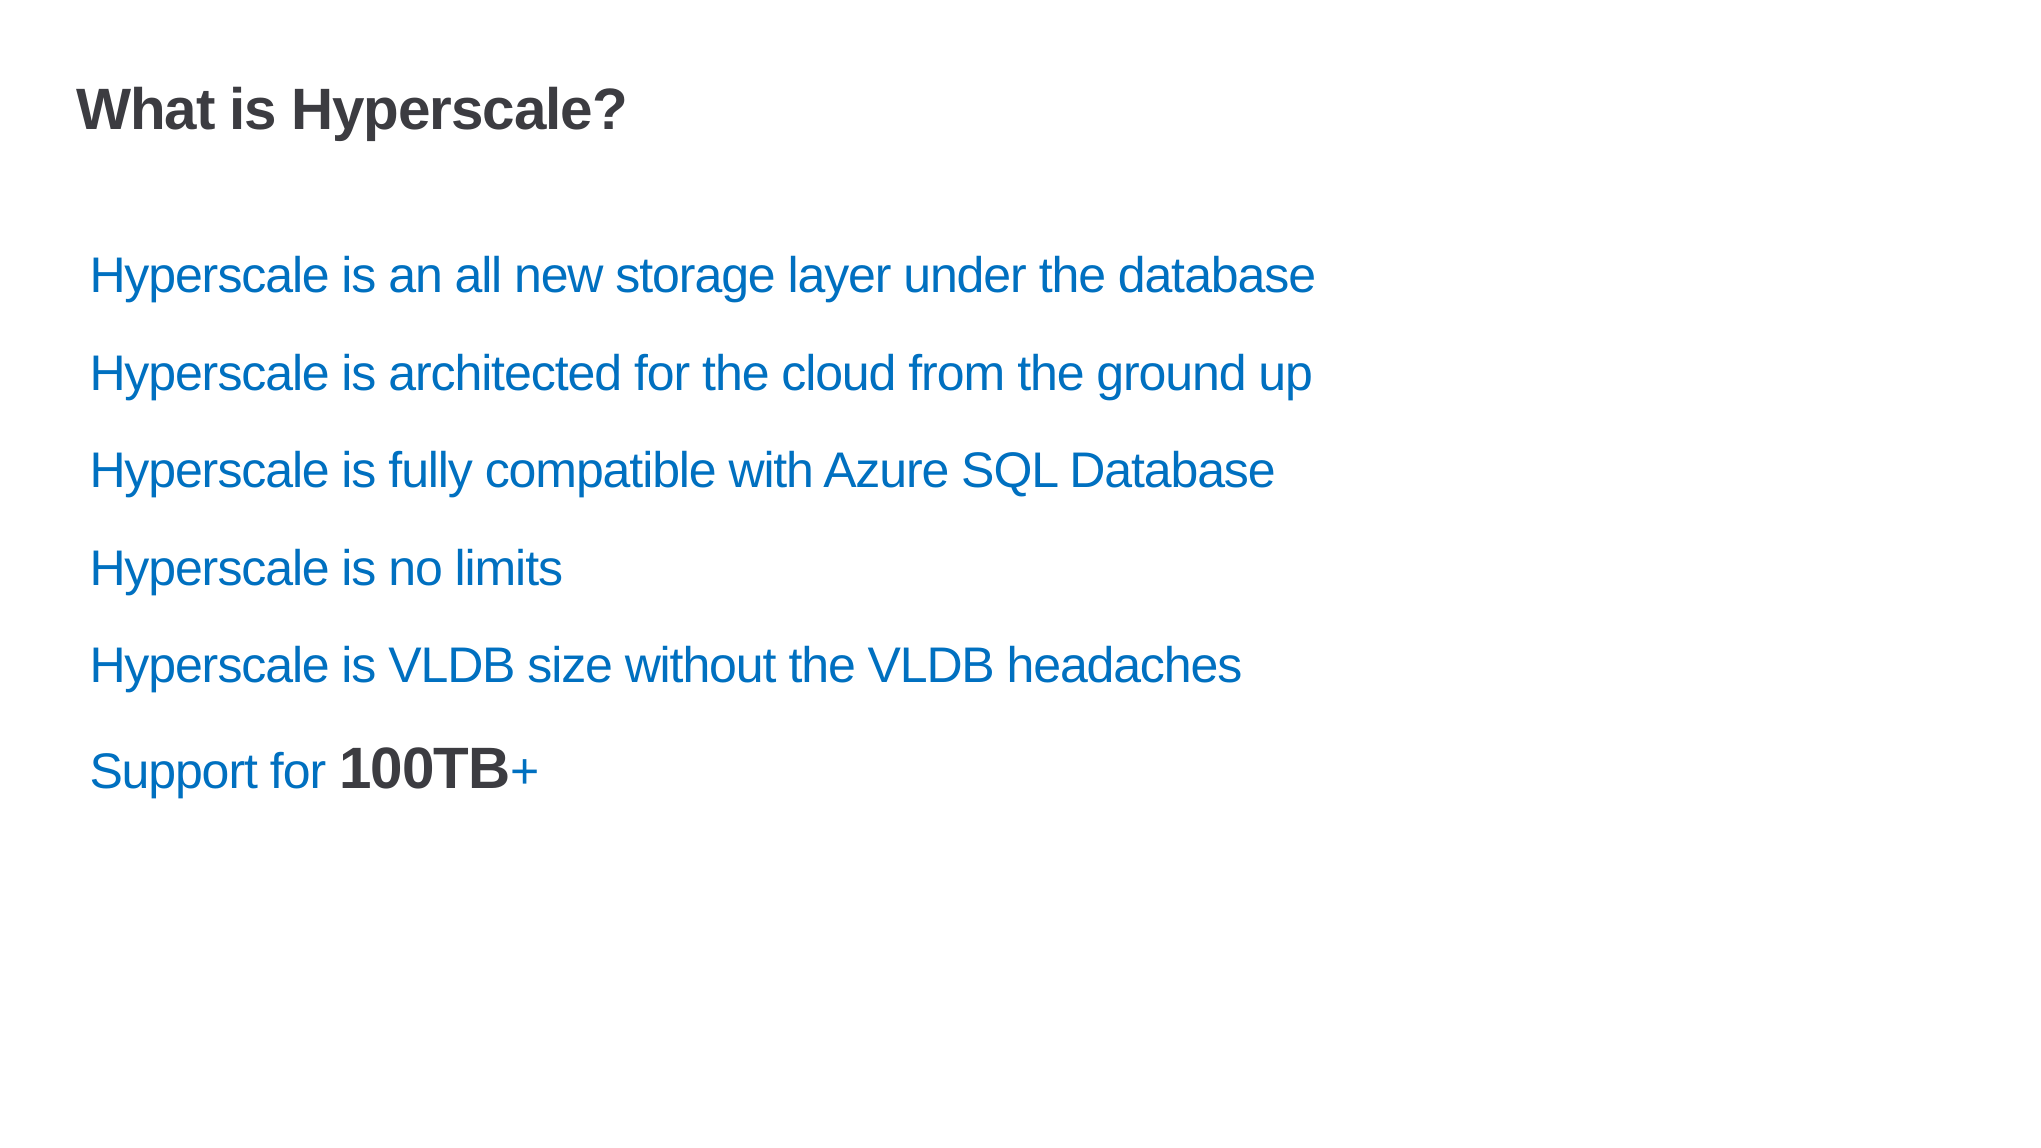

# What is Hyperscale?
Hyperscale is an all new storage layer under the database
Hyperscale is architected for the cloud from the ground up
Hyperscale is fully compatible with Azure SQL Database
Hyperscale is no limits
Hyperscale is VLDB size without the VLDB headaches
Support for 100TB+